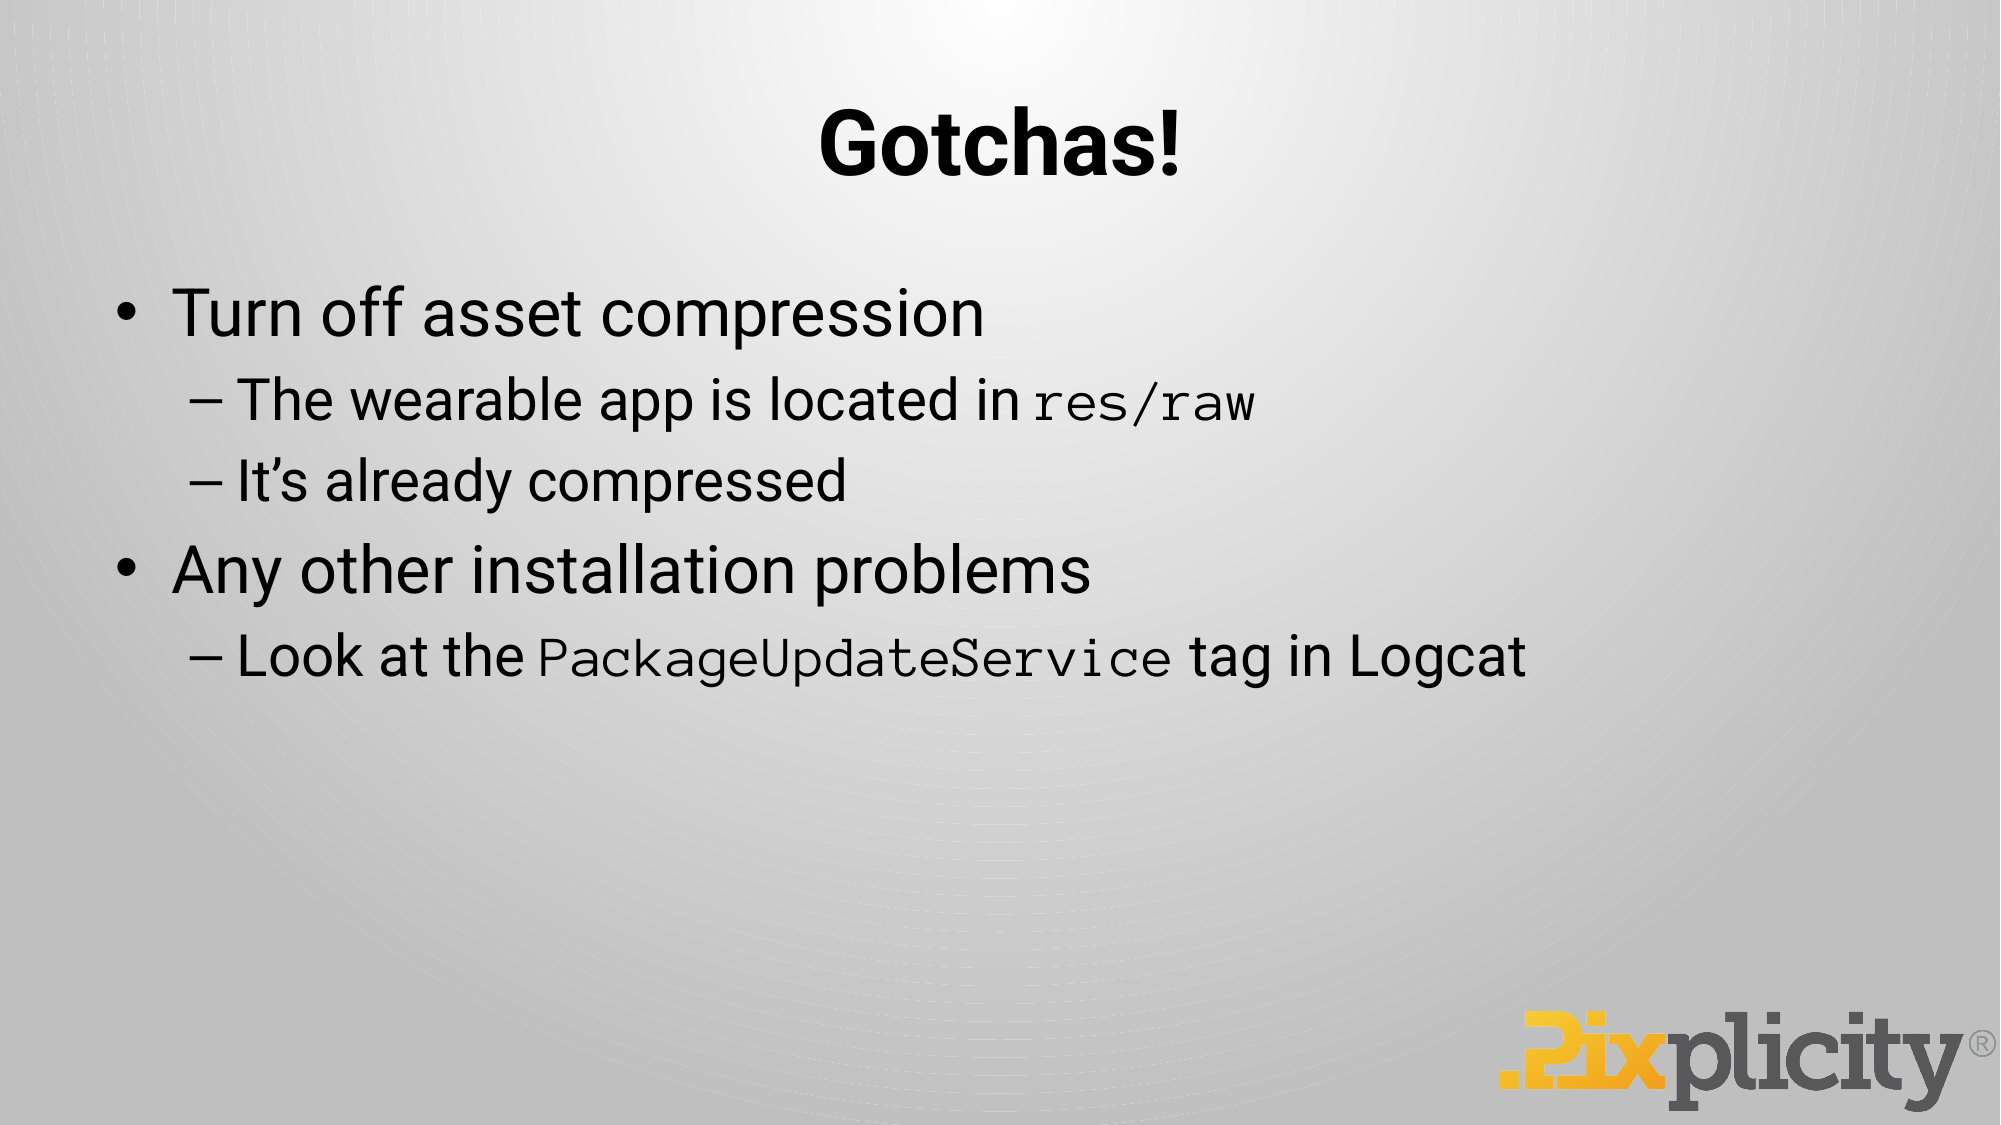

# Gotchas!
Turn off asset compression
The wearable app is located in res/raw
It’s already compressed
Any other installation problems
Look at the PackageUpdateService tag in Logcat